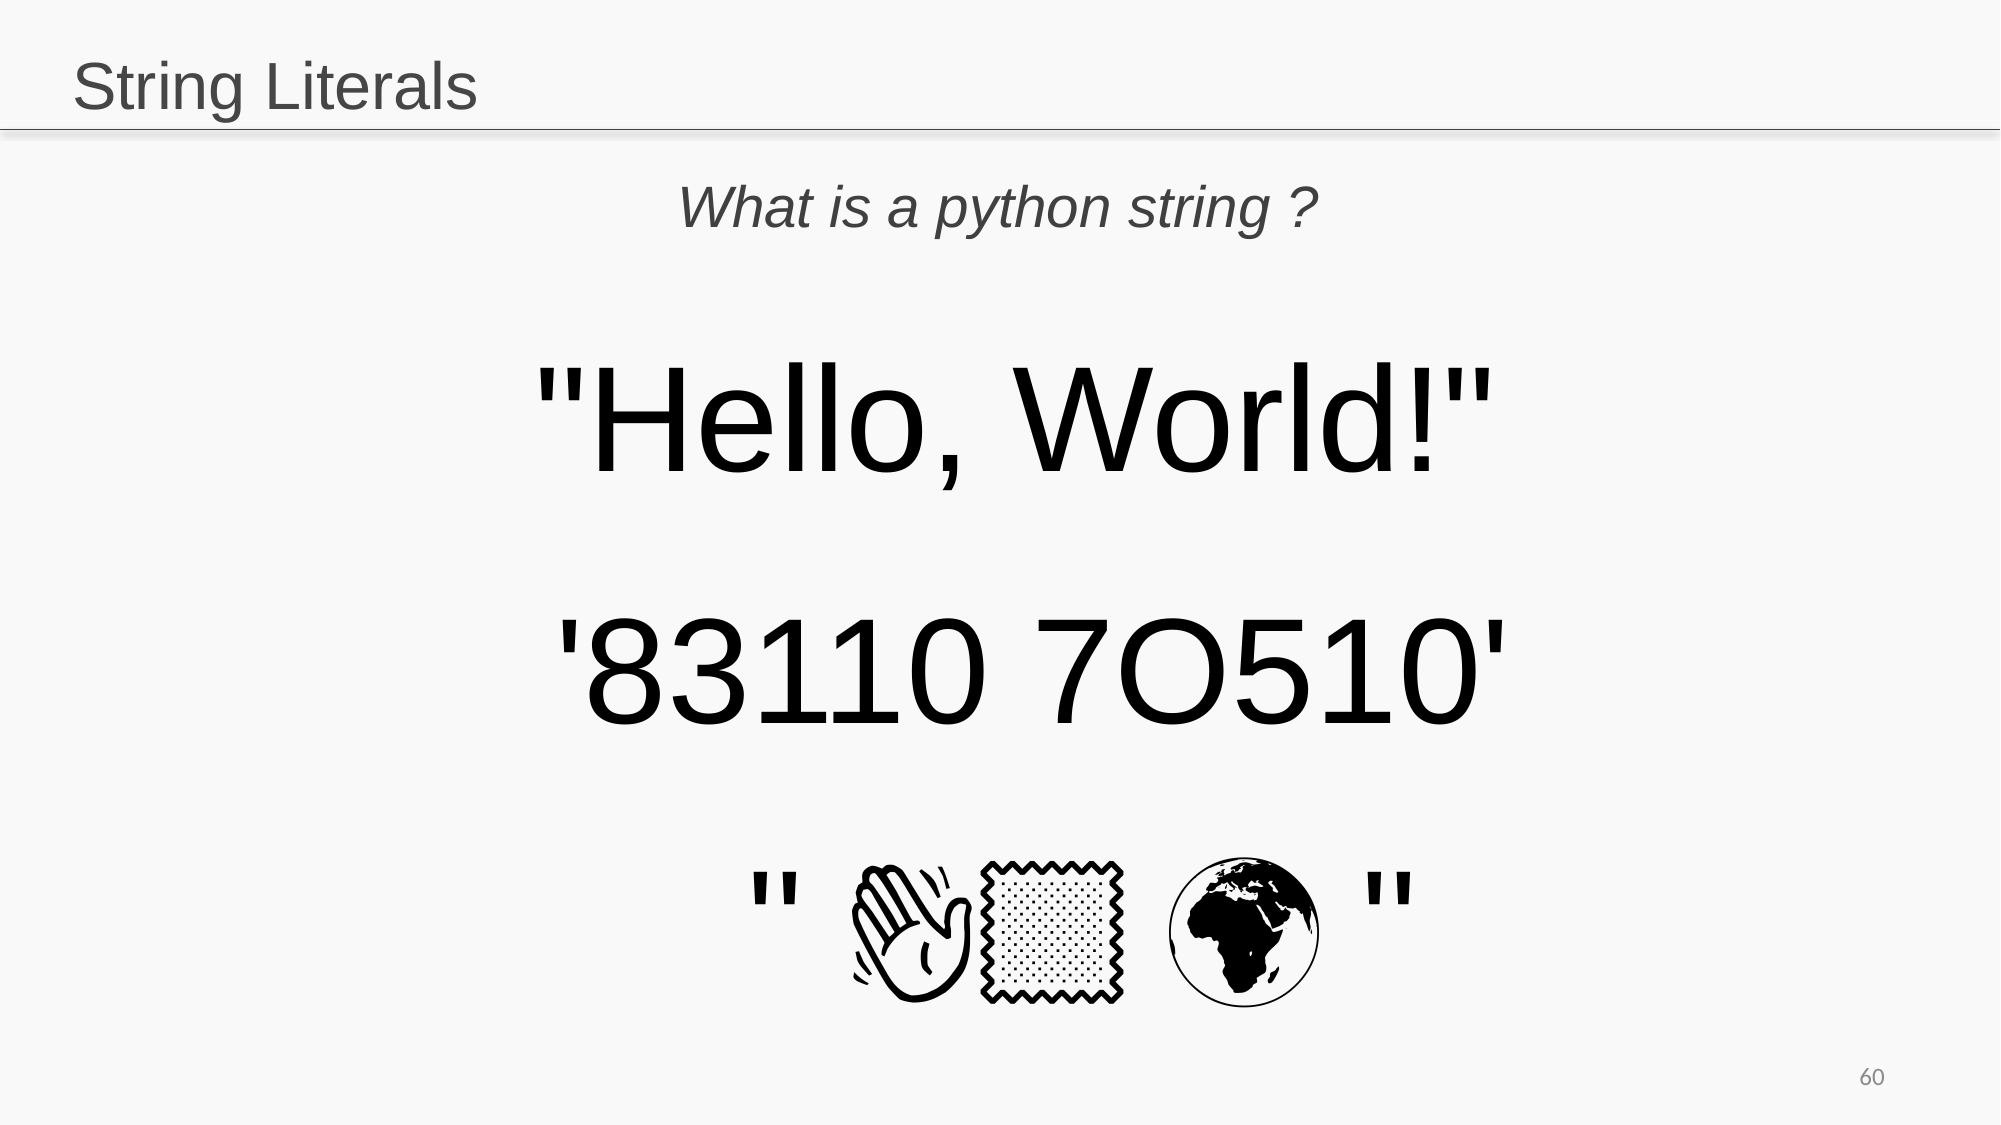

# String Literals
What is a python string ?
"Hello, World!"
'83110 7O510'
'' 👋🏻 🌍 ''